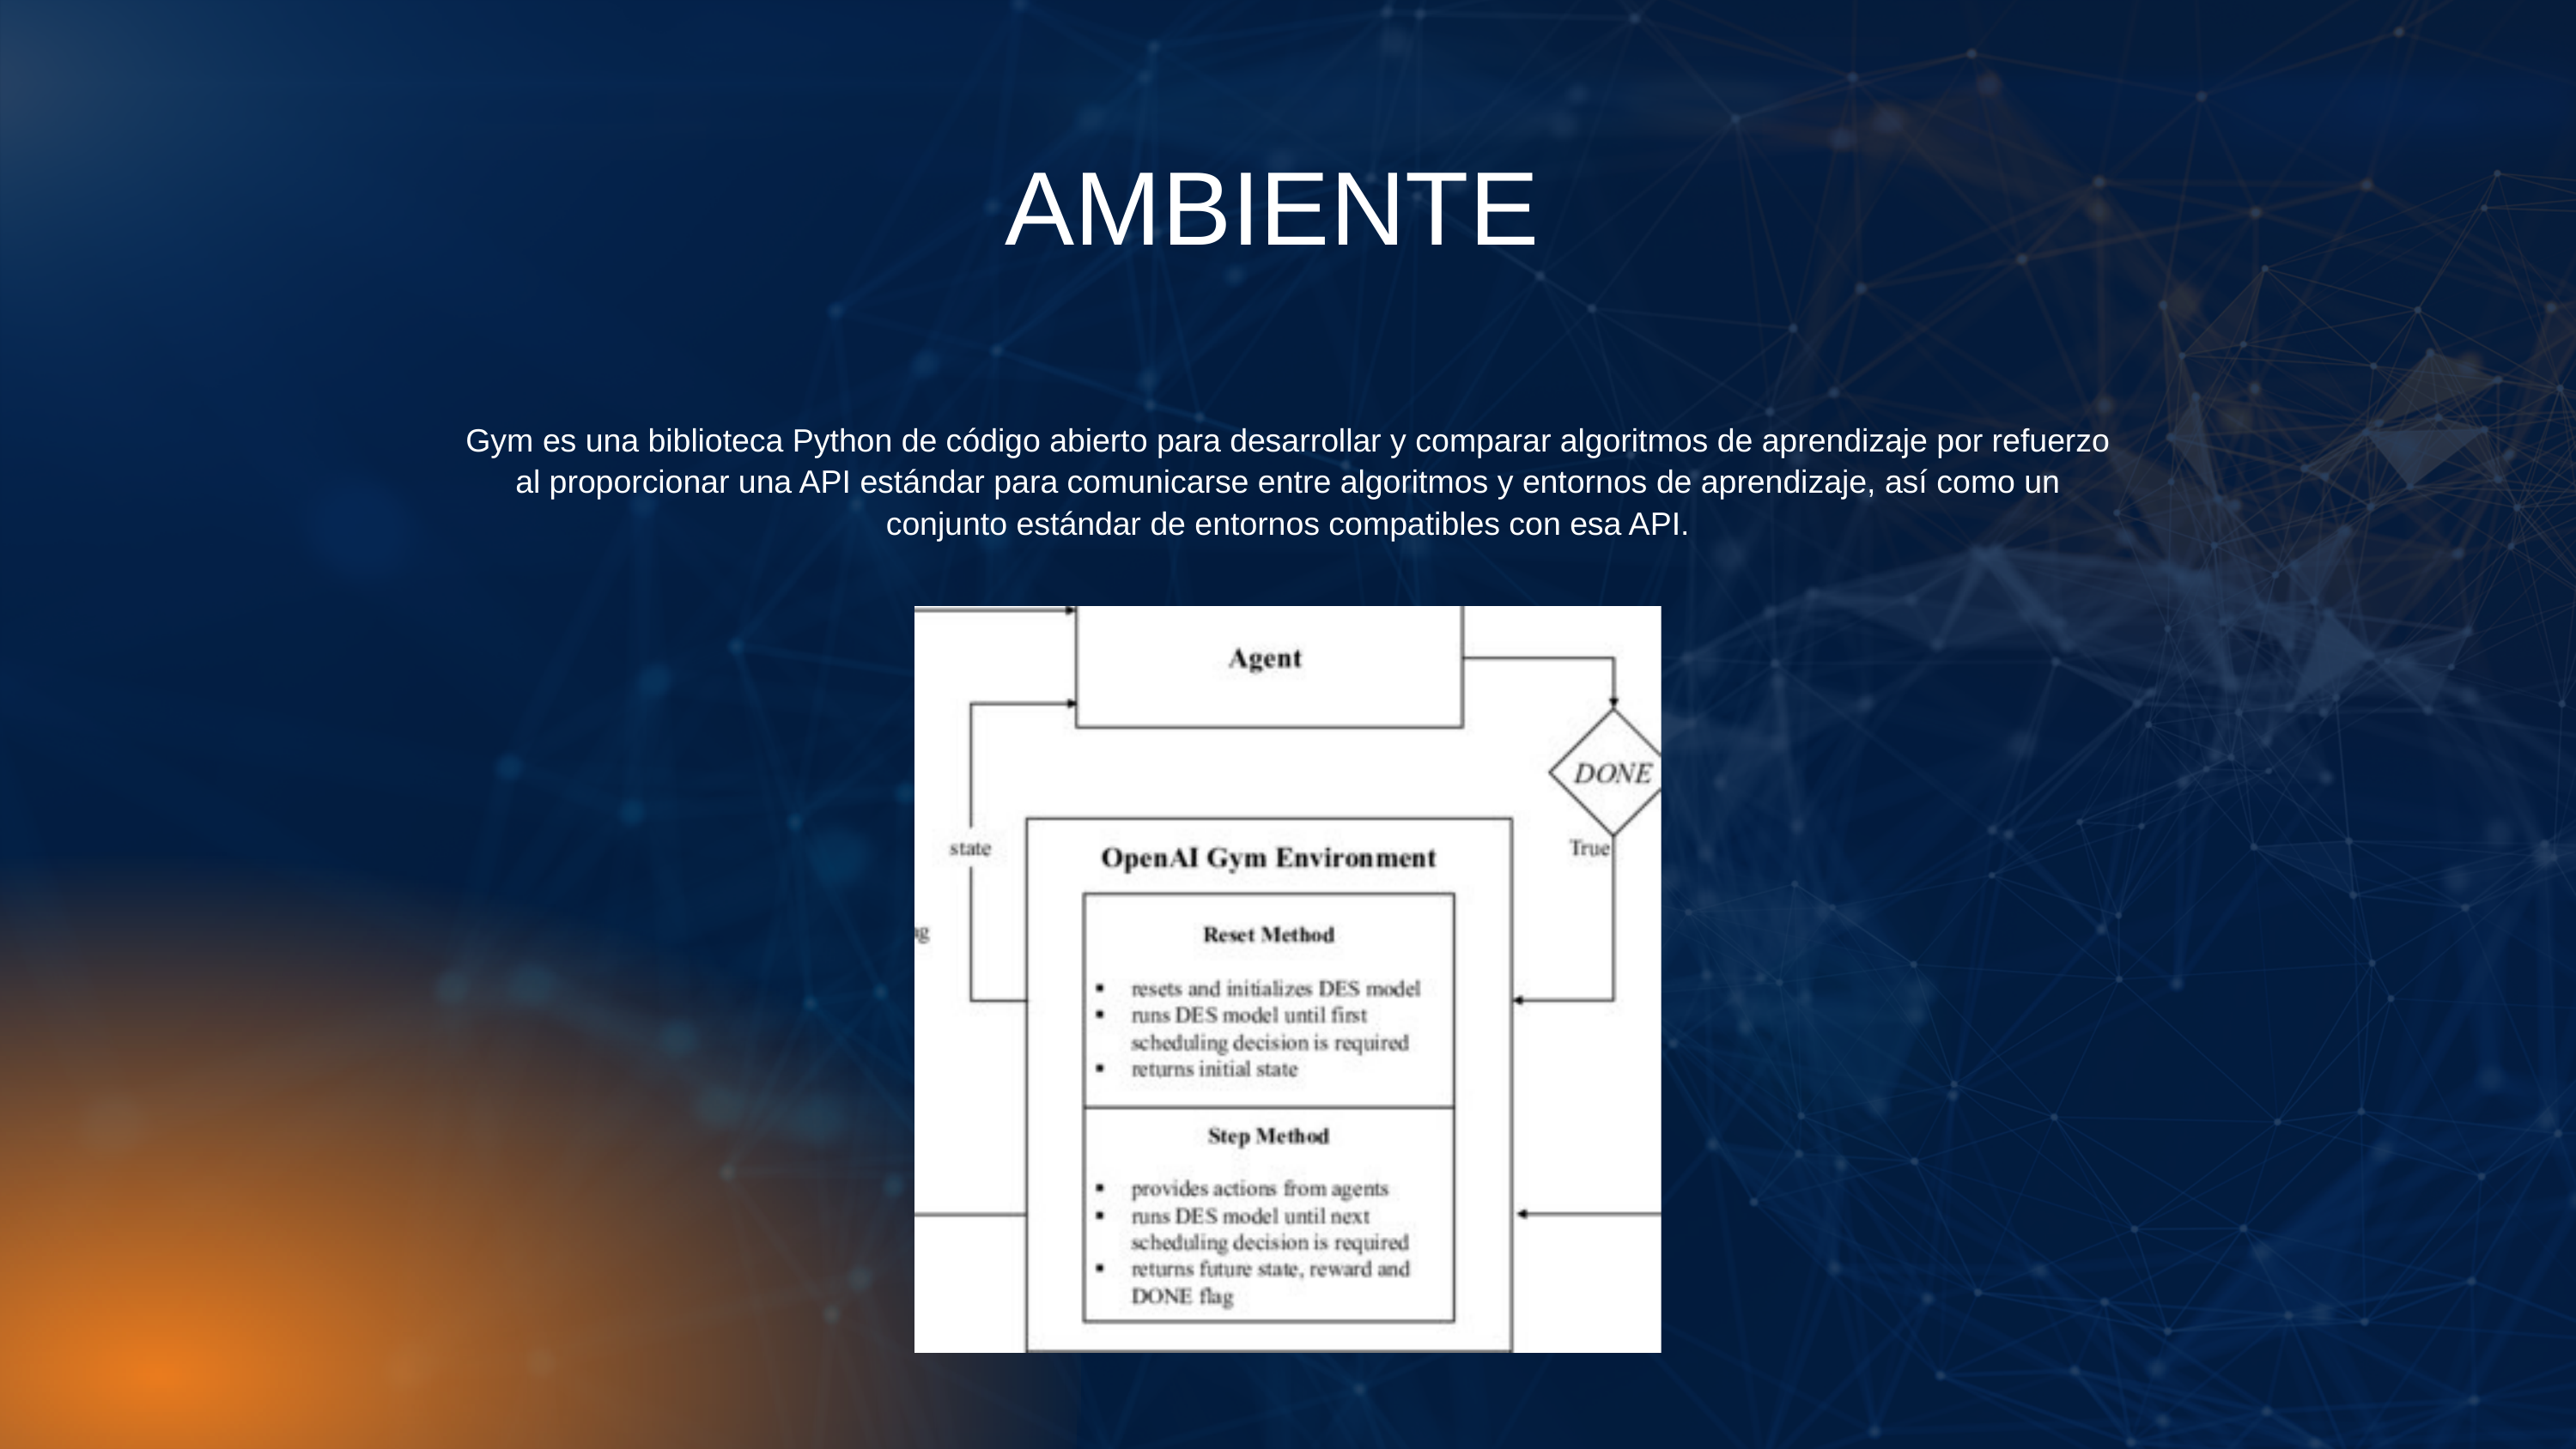

AMBIENTE
Gym es una biblioteca Python de código abierto para desarrollar y comparar algoritmos de aprendizaje por refuerzo al proporcionar una API estándar para comunicarse entre algoritmos y entornos de aprendizaje, así como un conjunto estándar de entornos compatibles con esa API.